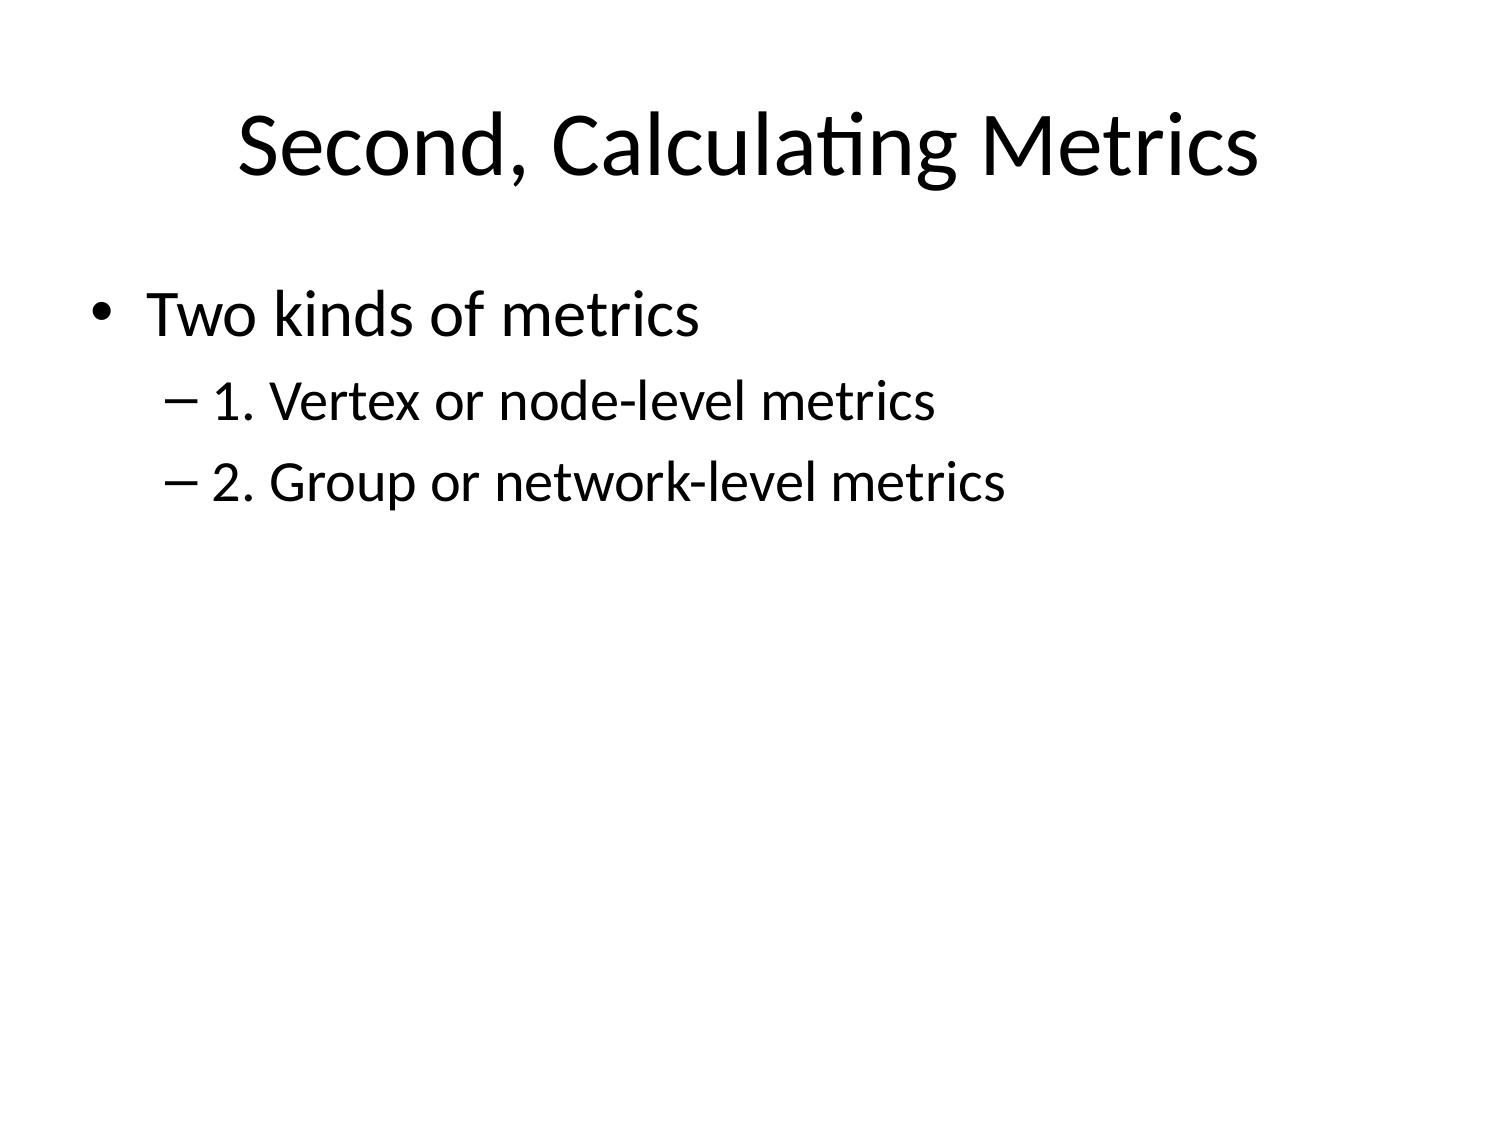

# Second, Calculating Metrics
Two kinds of metrics
1. Vertex or node-level metrics
2. Group or network-level metrics